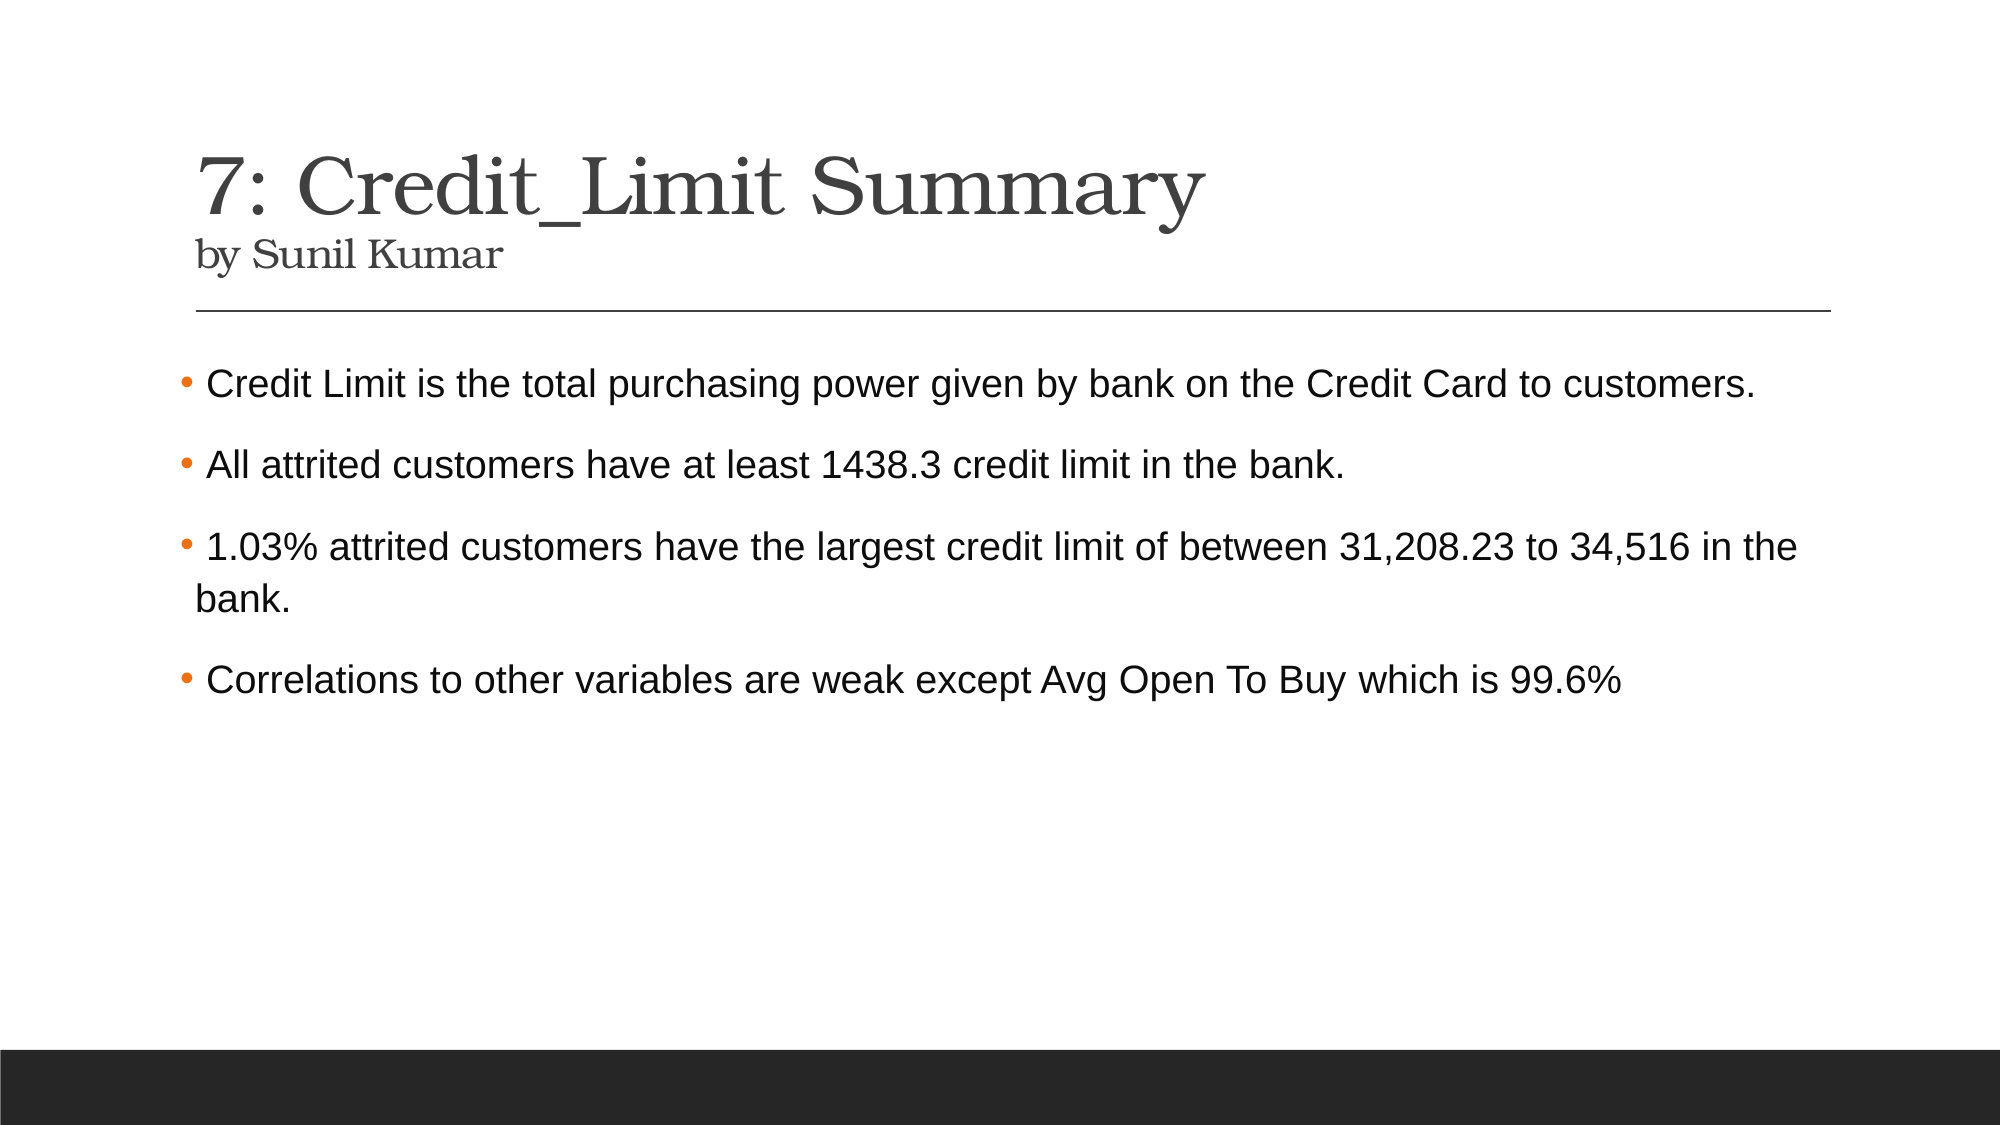

# 7: Credit_Limit Summary by Sunil Kumar
 Credit Limit is the total purchasing power given by bank on the Credit Card to customers.
 All attrited customers have at least 1438.3 credit limit in the bank.
 1.03% attrited customers have the largest credit limit of between 31,208.23 to 34,516 in the bank.
 Correlations to other variables are weak except Avg Open To Buy​ which is 99.6%